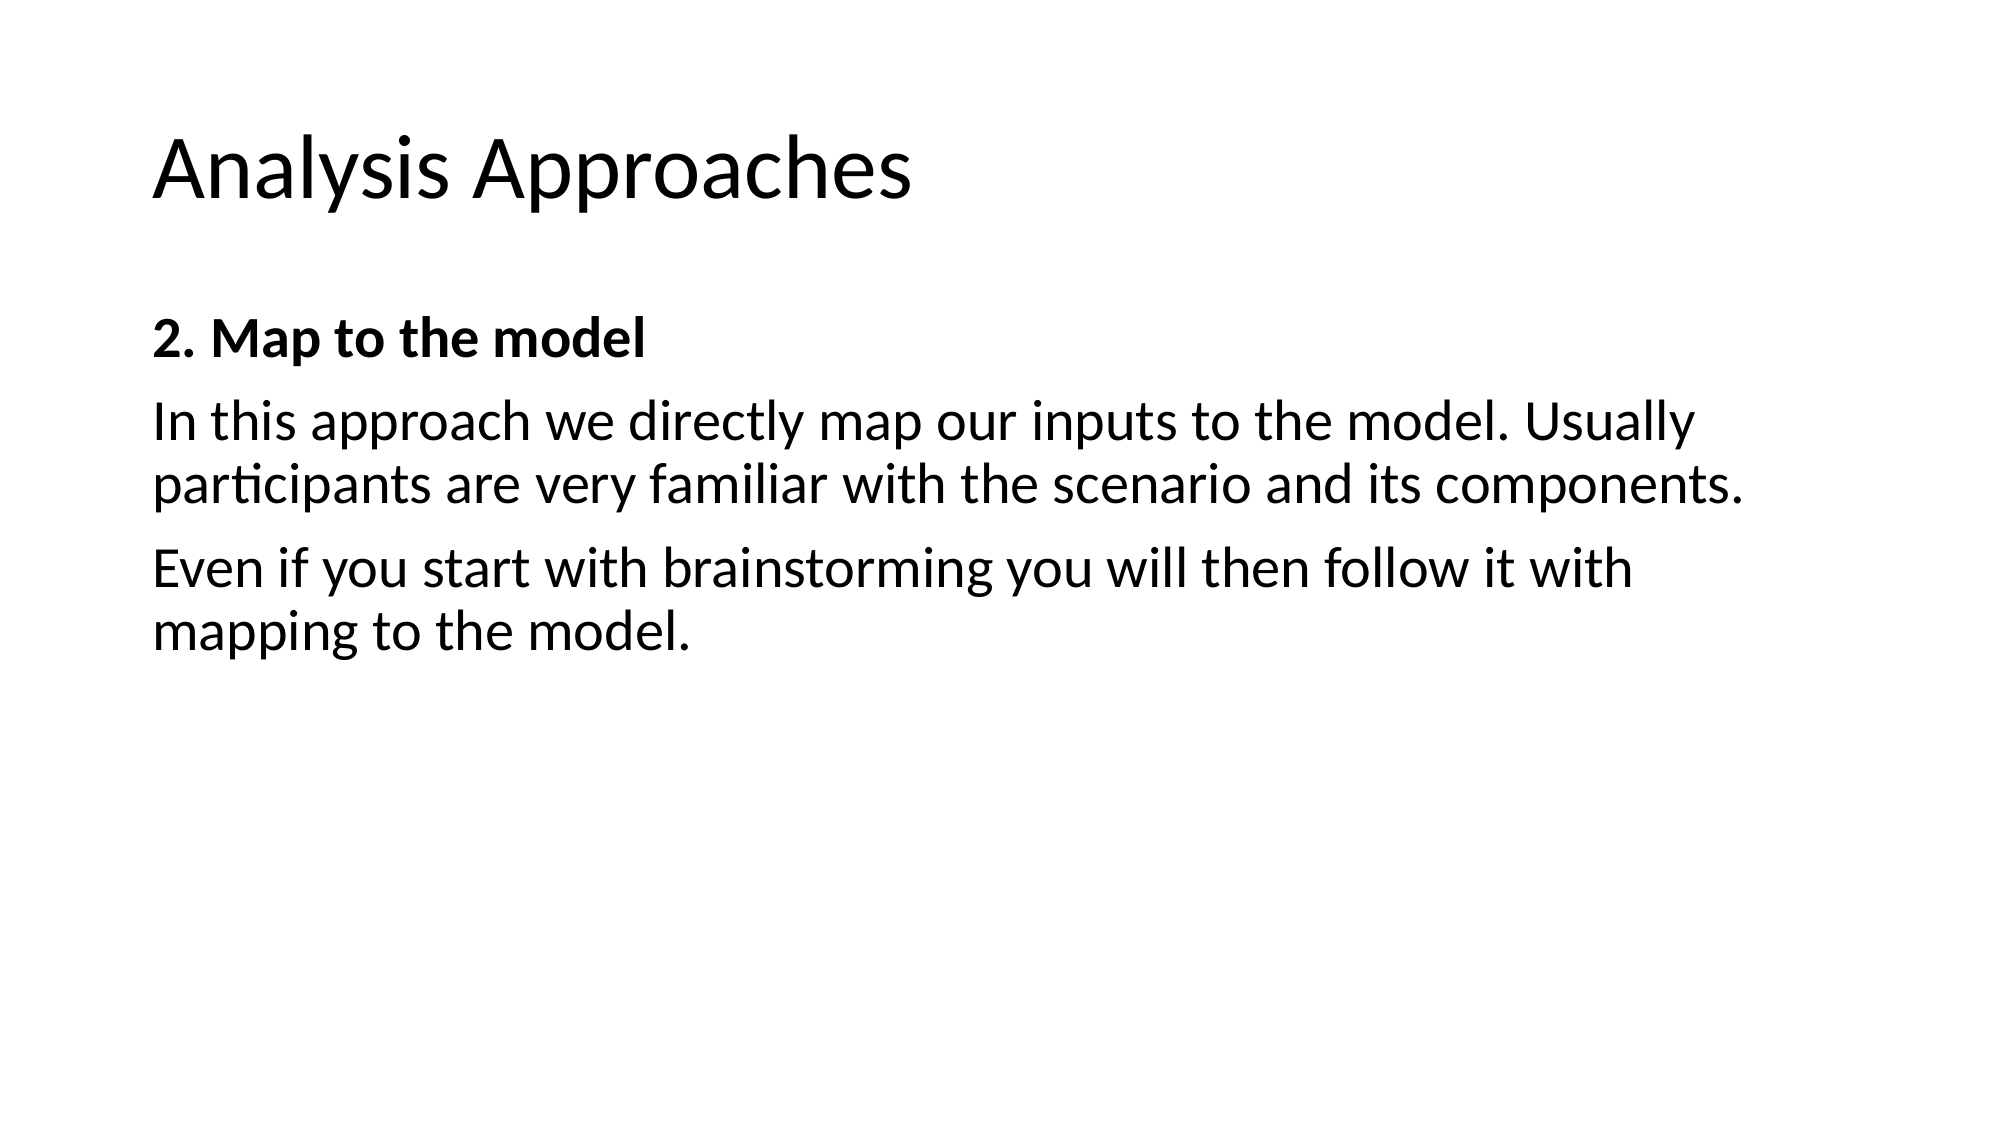

# Analysis Approaches
2. Map to the model
In this approach we directly map our inputs to the model. Usually participants are very familiar with the scenario and its components.
Even if you start with brainstorming you will then follow it with mapping to the model.